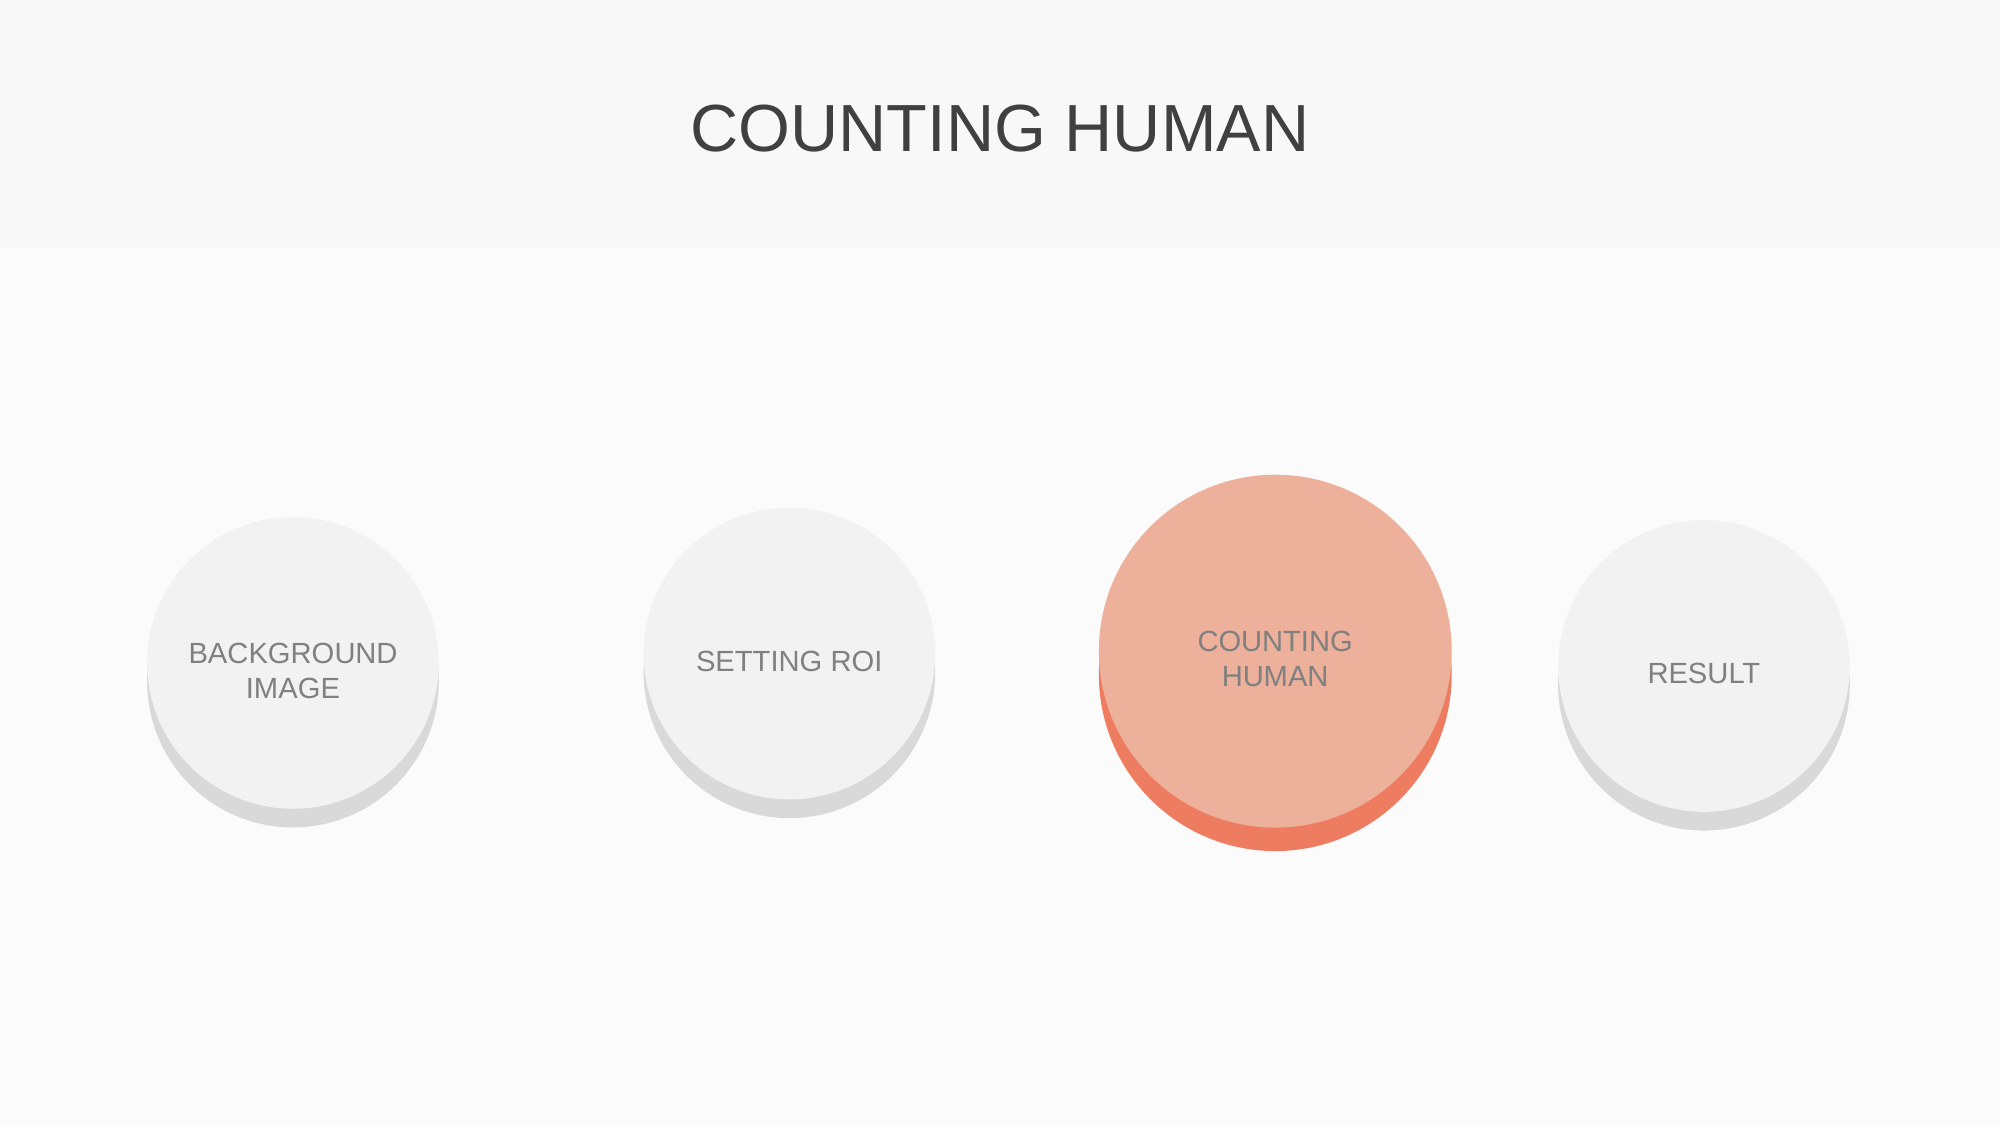

# COUNTING HUMAN

COUNTING
HUMAN

SETTING ROI

BACKGROUND
IMAGE

RESULT